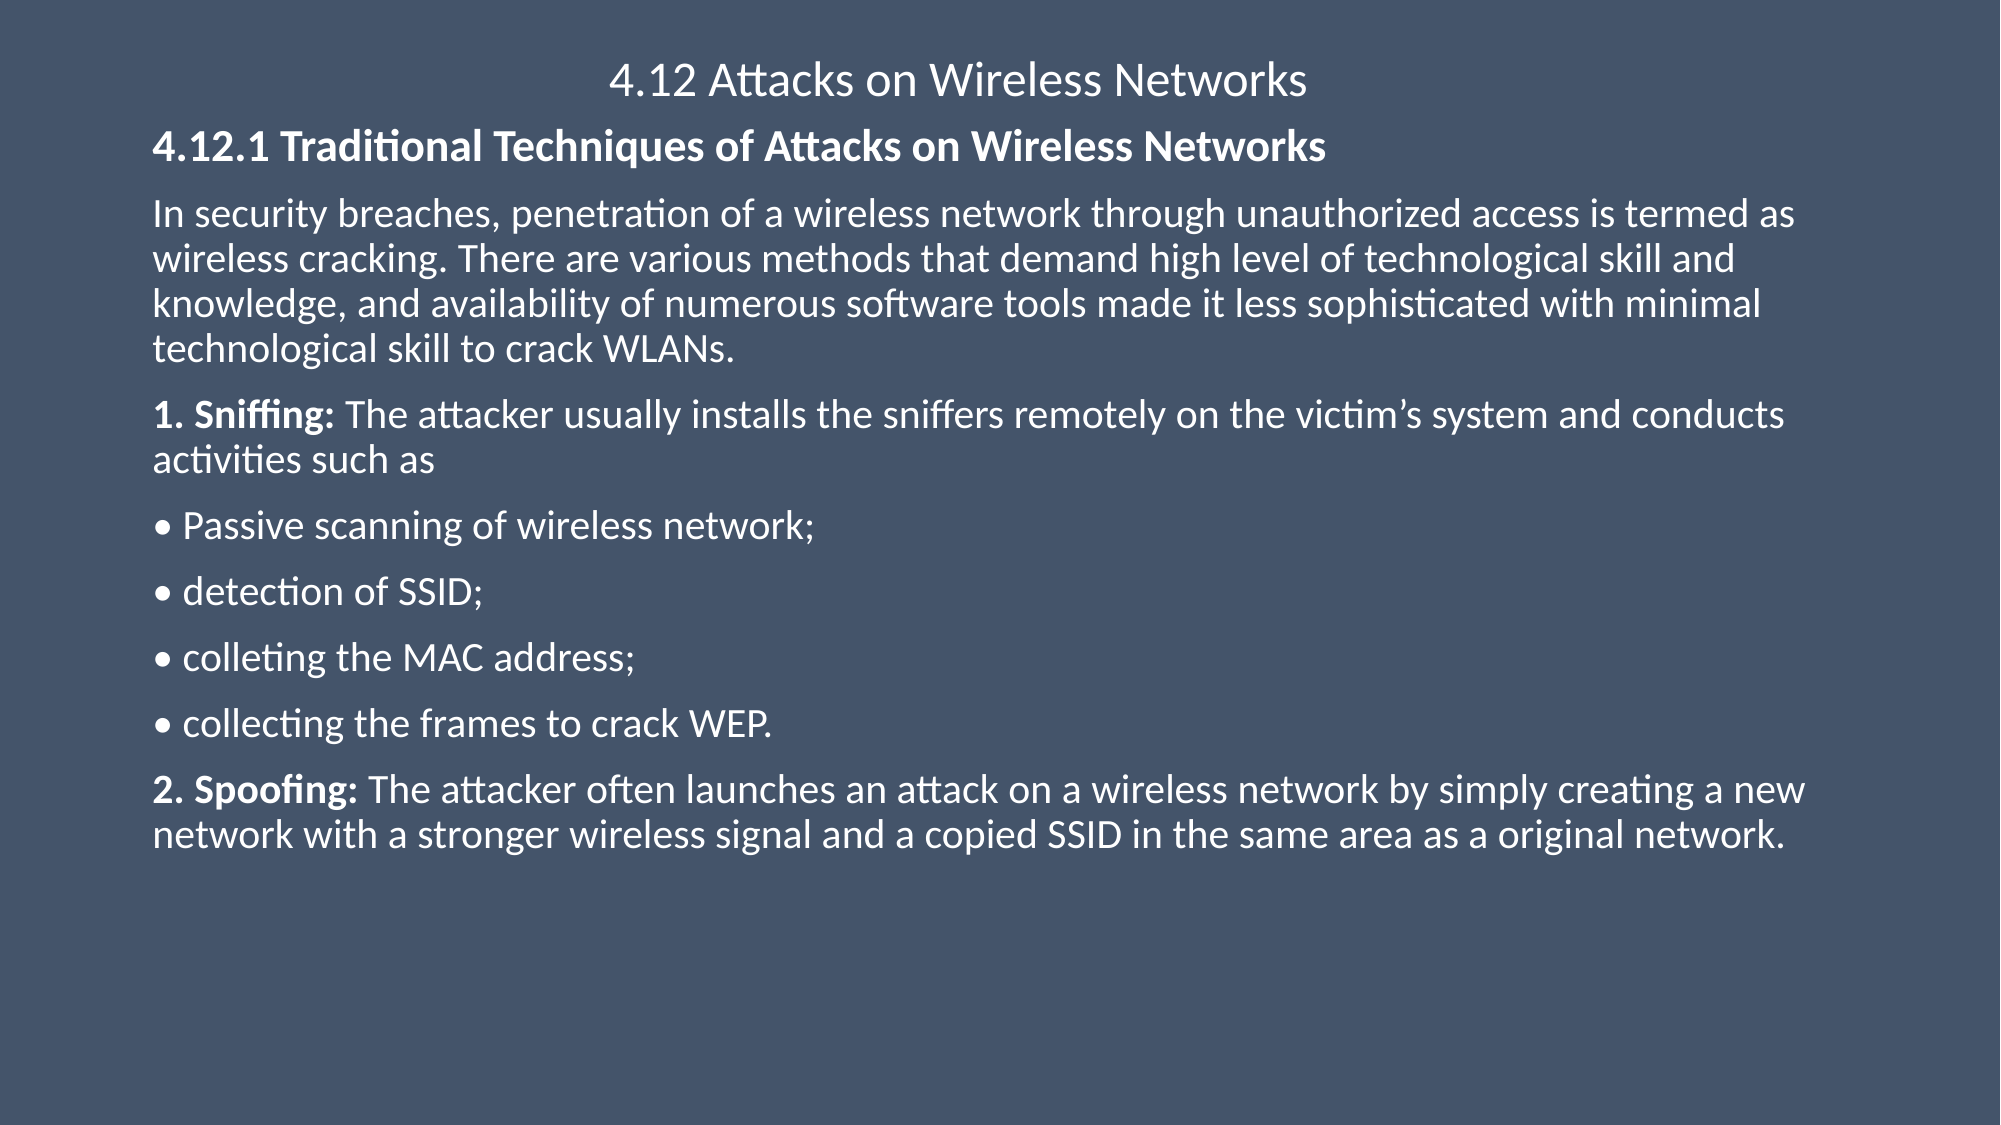

# 4.12 Attacks on Wireless Networks
4.12.1 Traditional Techniques of Attacks on Wireless Networks
In security breaches, penetration of a wireless network through unauthorized access is termed as wireless cracking. There are various methods that demand high level of technological skill and knowledge, and availability of numerous software tools made it less sophisticated with minimal technological skill to crack WLANs.
1. Sniffing: The attacker usually installs the sniffers remotely on the victim’s system and conducts activities such as
• Passive scanning of wireless network;
• detection of SSID;
• colleting the MAC address;
• collecting the frames to crack WEP.
2. Spoofing: The attacker often launches an attack on a wireless network by simply creating a new network with a stronger wireless signal and a copied SSID in the same area as a original network.